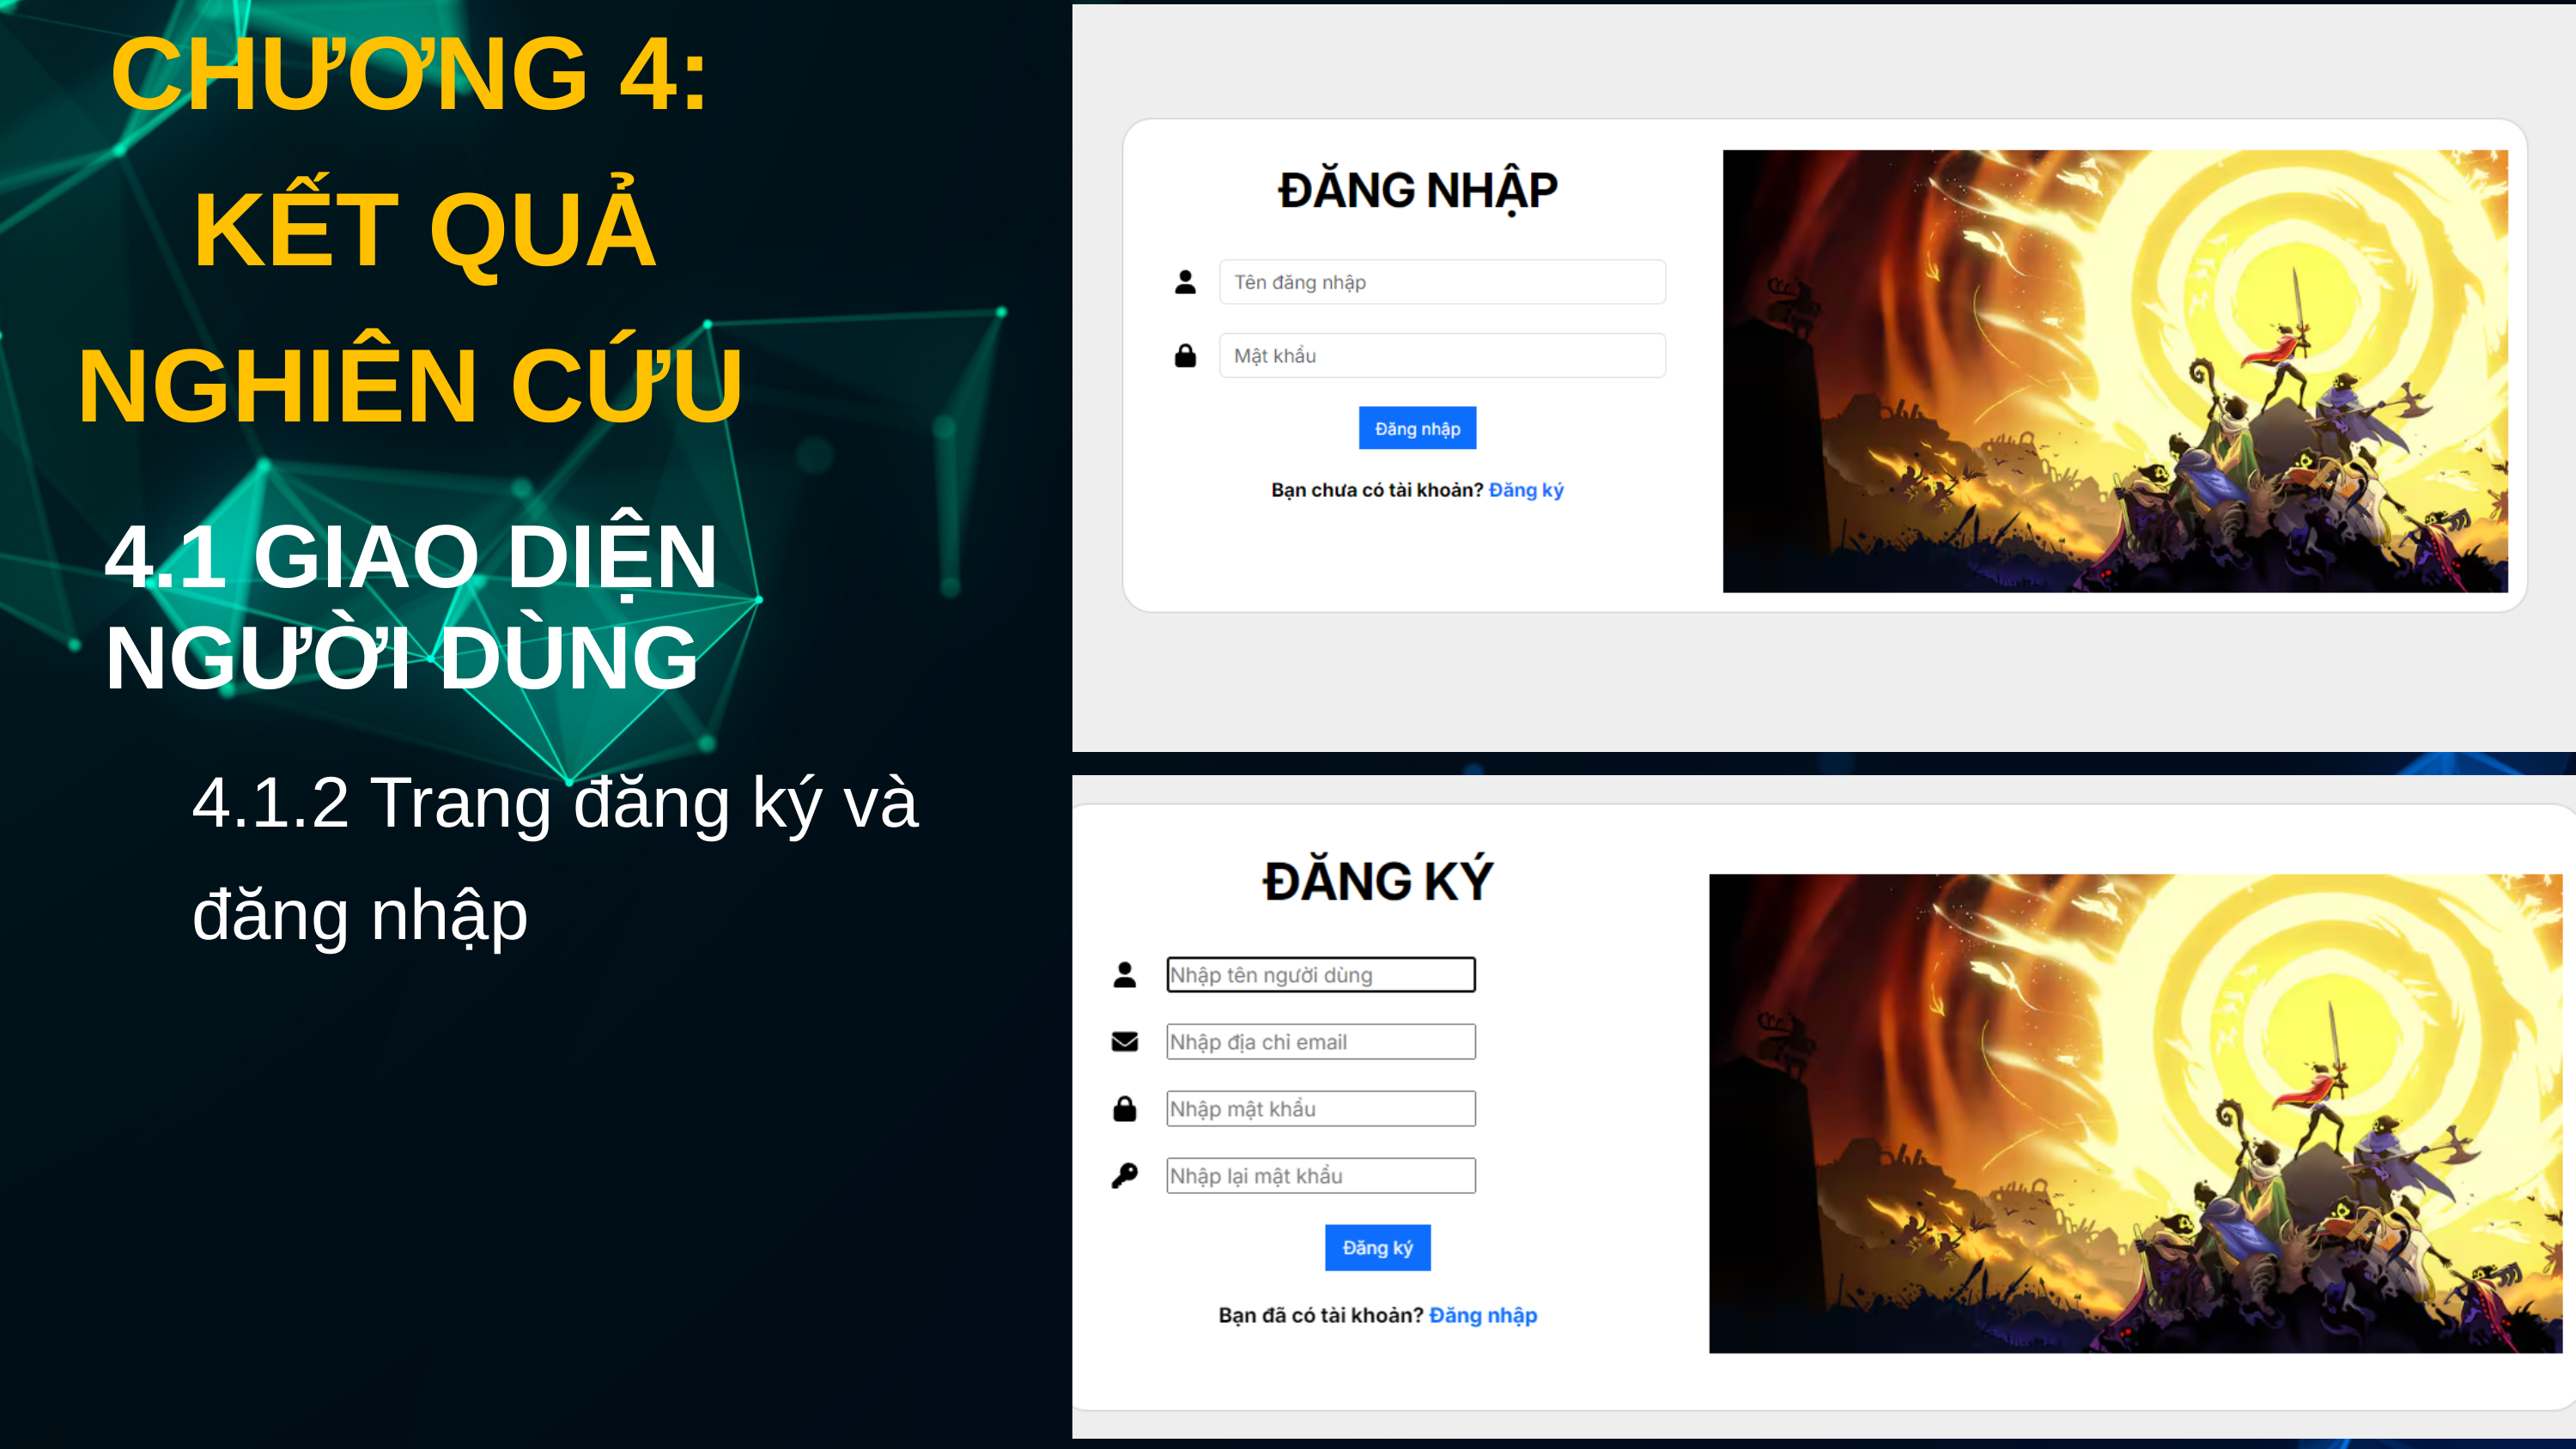

CHƯƠNG 4:  KẾT QUẢ NGHIÊN CỨU

4.1 GIAO DIỆN NGƯỜI DÙNG

4.1.2 Trang đăng ký và đăng nhập